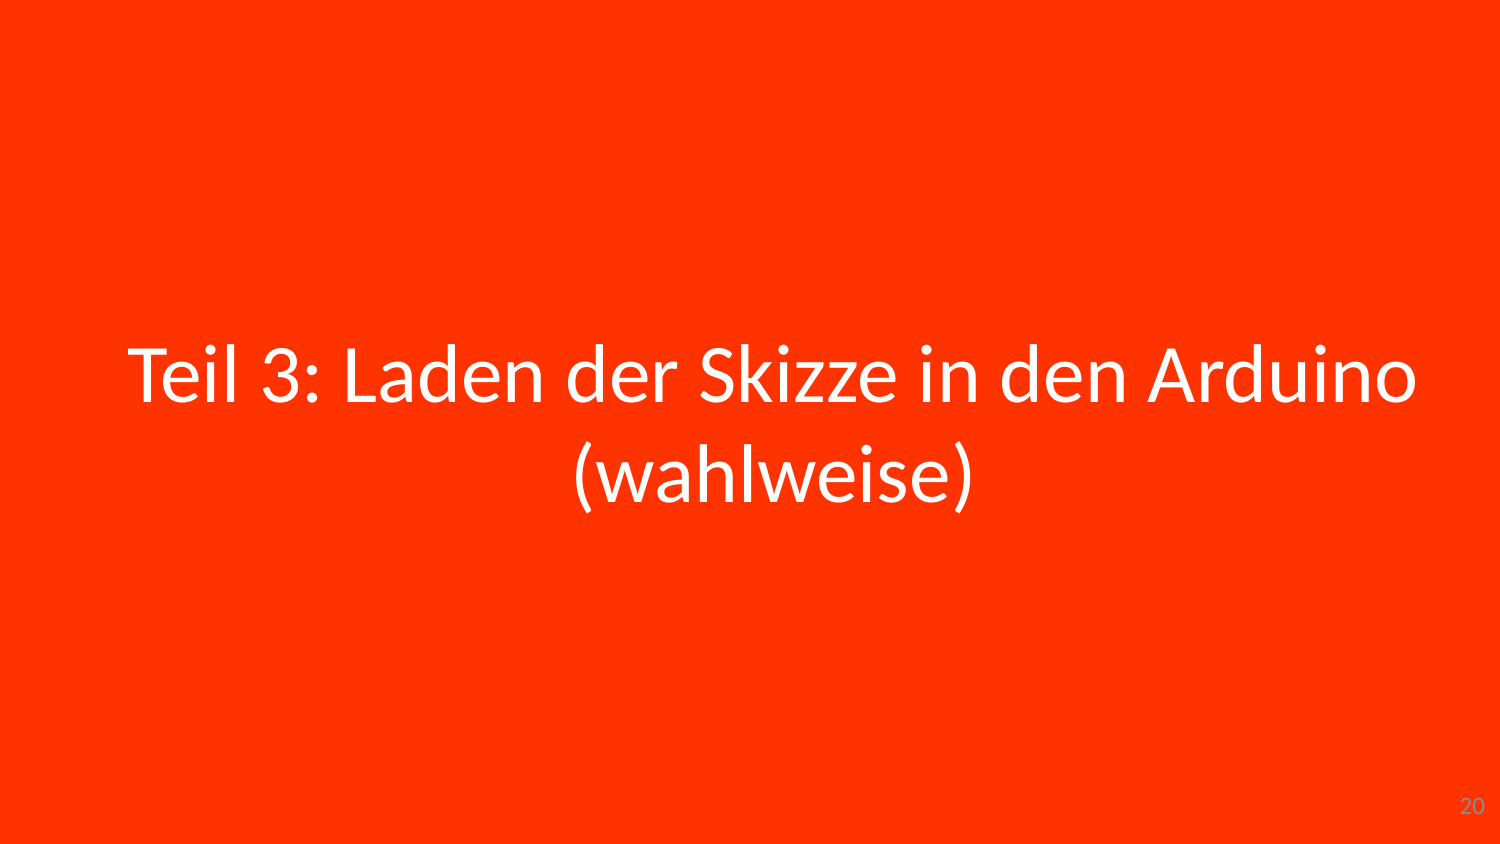

Teil 3: Laden der Skizze in den Arduino
(wahlweise)
20